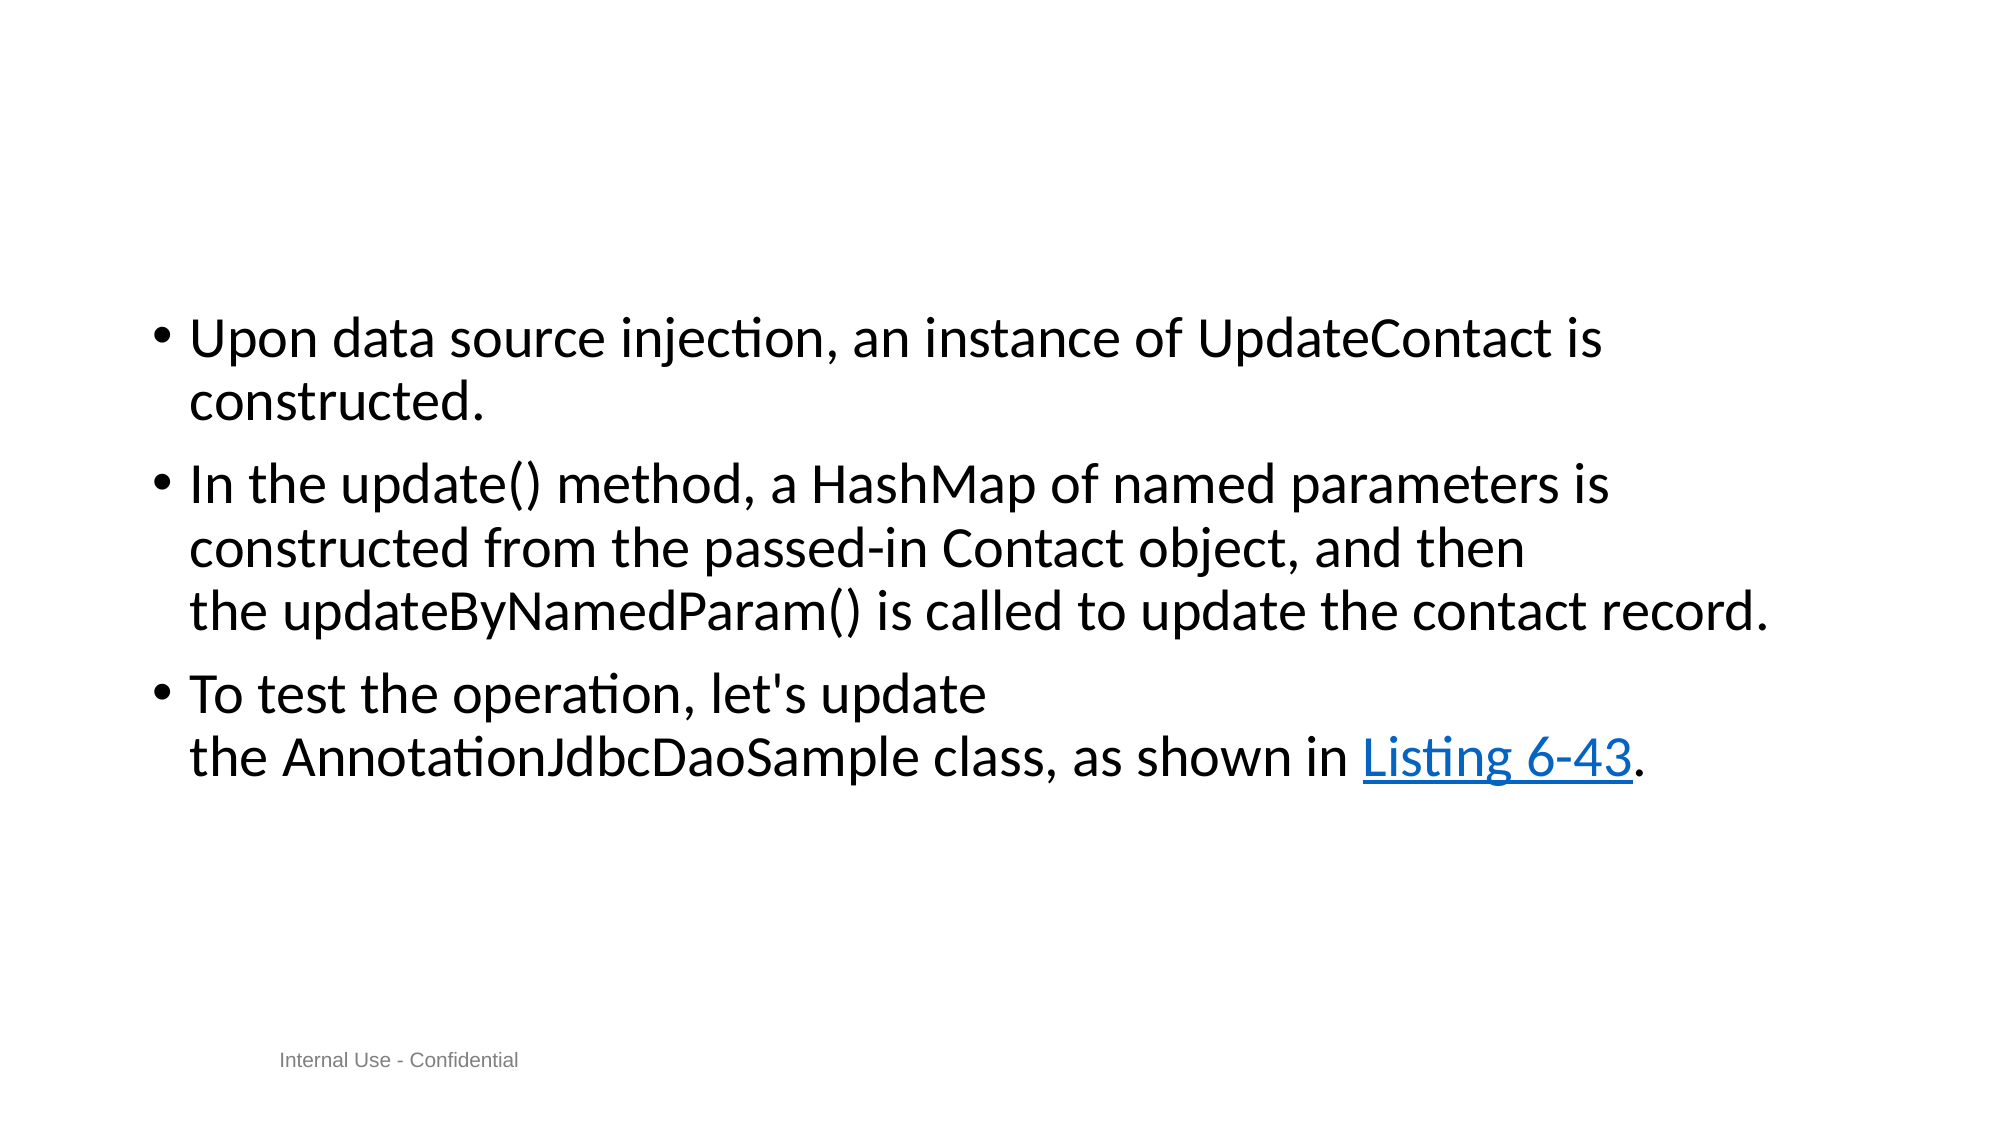

#
Upon data source injection, an instance of UpdateContact is constructed.
In the update() method, a HashMap of named parameters is constructed from the passed-in Contact object, and then the updateByNamedParam() is called to update the contact record.
To test the operation, let's update the AnnotationJdbcDaoSample class, as shown in Listing 6-43.